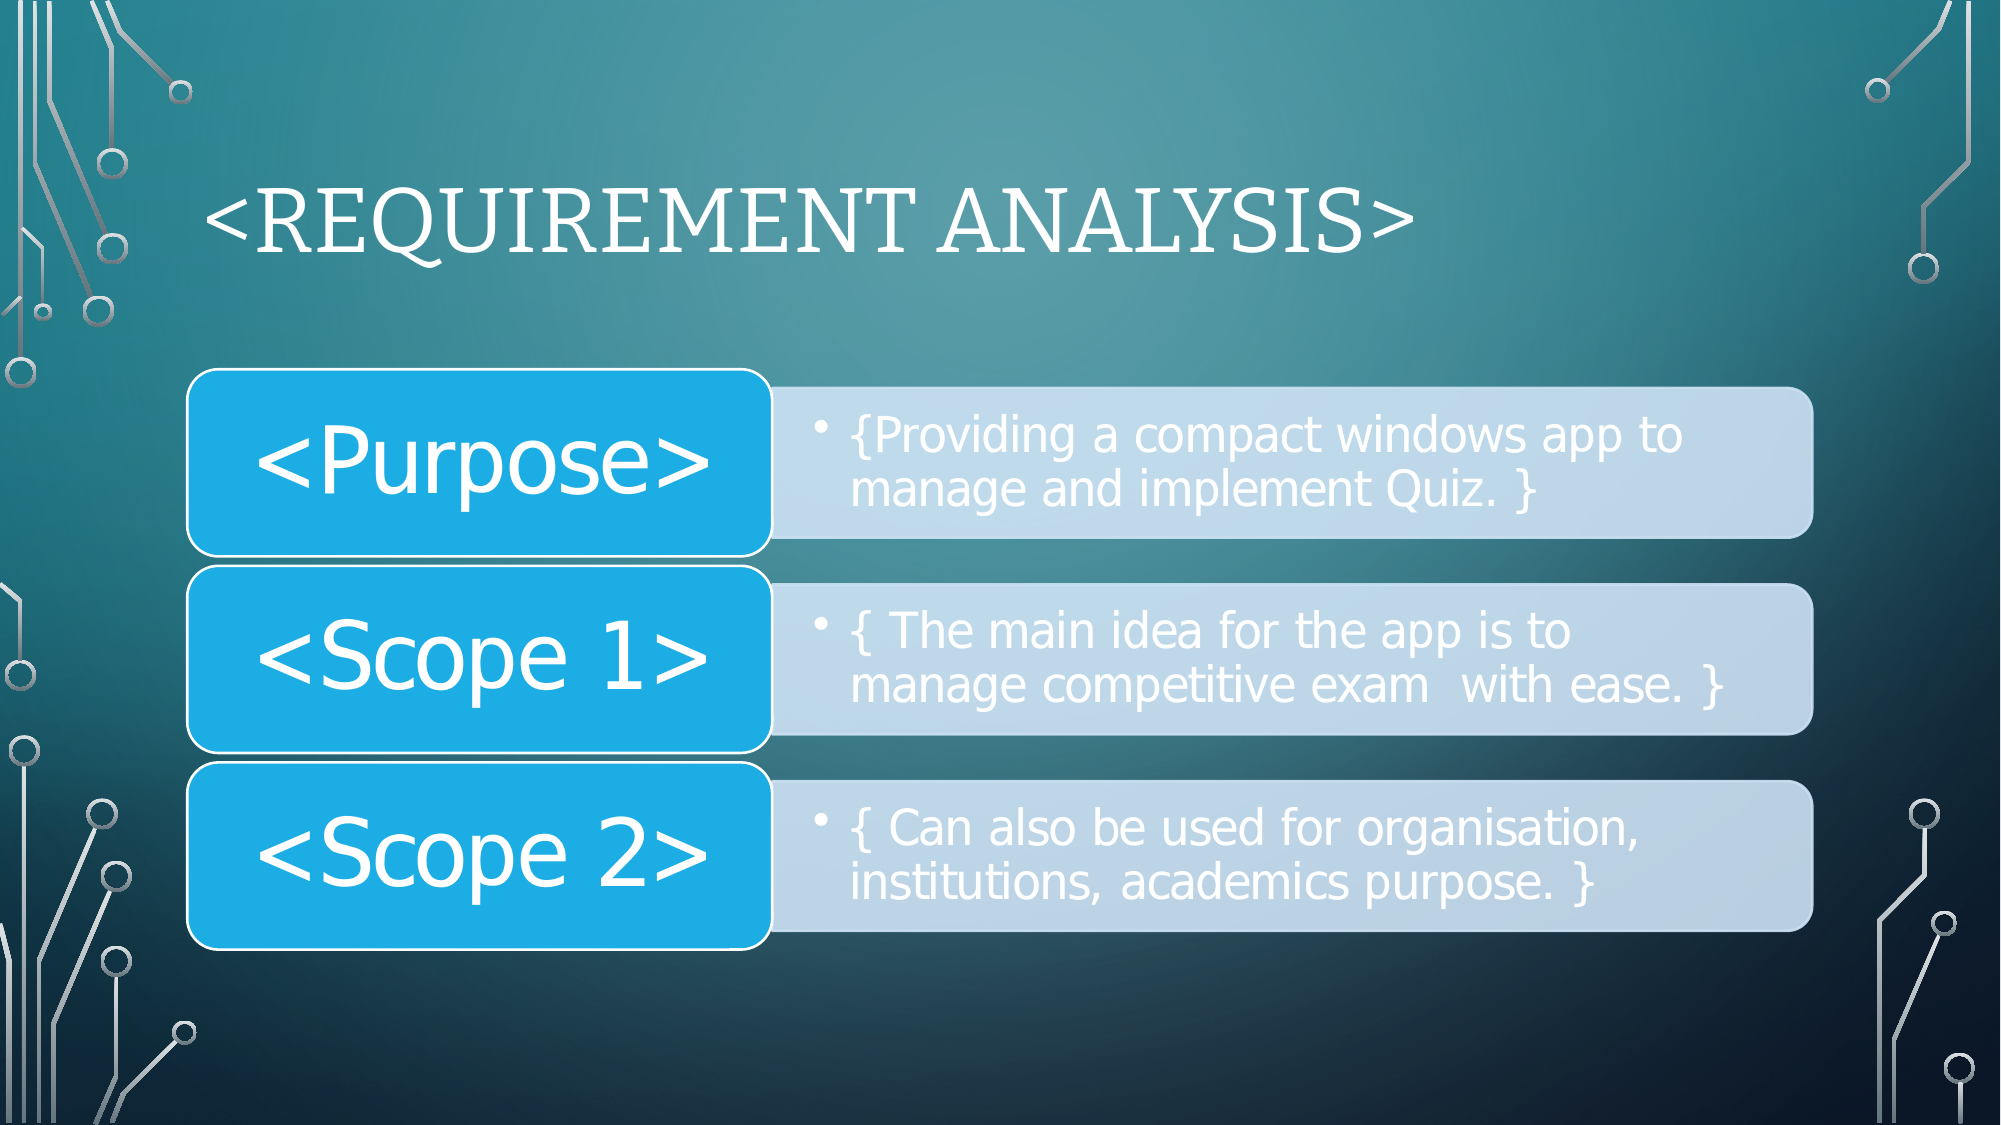

# <Requirement Analysis>
{Providing a compact windows app to manage and implement Quiz. }
<Purpose>
{ The main idea for the app is to manage competitive exam  with ease. }
<Scope 1>
{ Can also be used for organisation, institutions, academics purpose. }
<Scope 2>